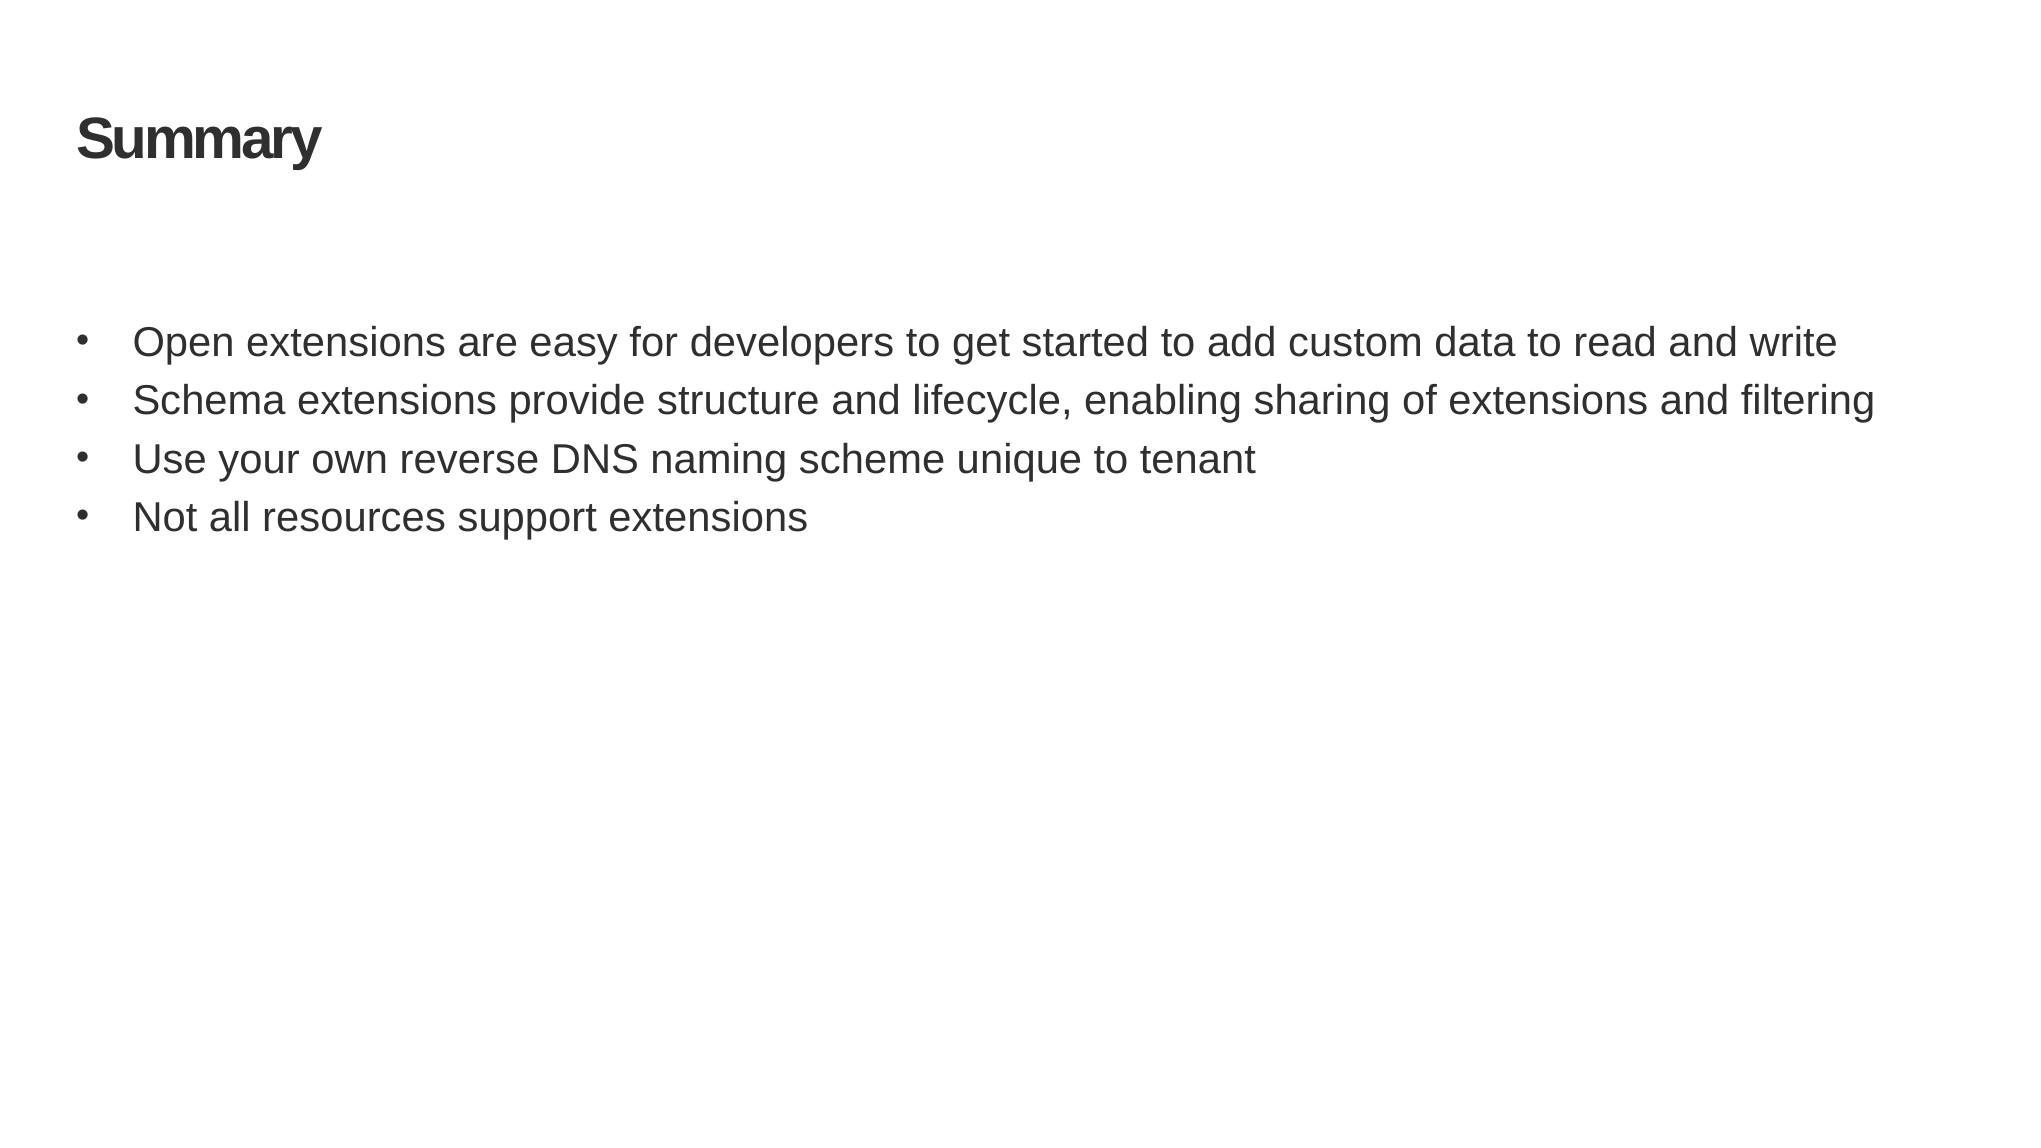

# Summary
Open extensions are easy for developers to get started to add custom data to read and write
Schema extensions provide structure and lifecycle, enabling sharing of extensions and filtering
Use your own reverse DNS naming scheme unique to tenant
Not all resources support extensions